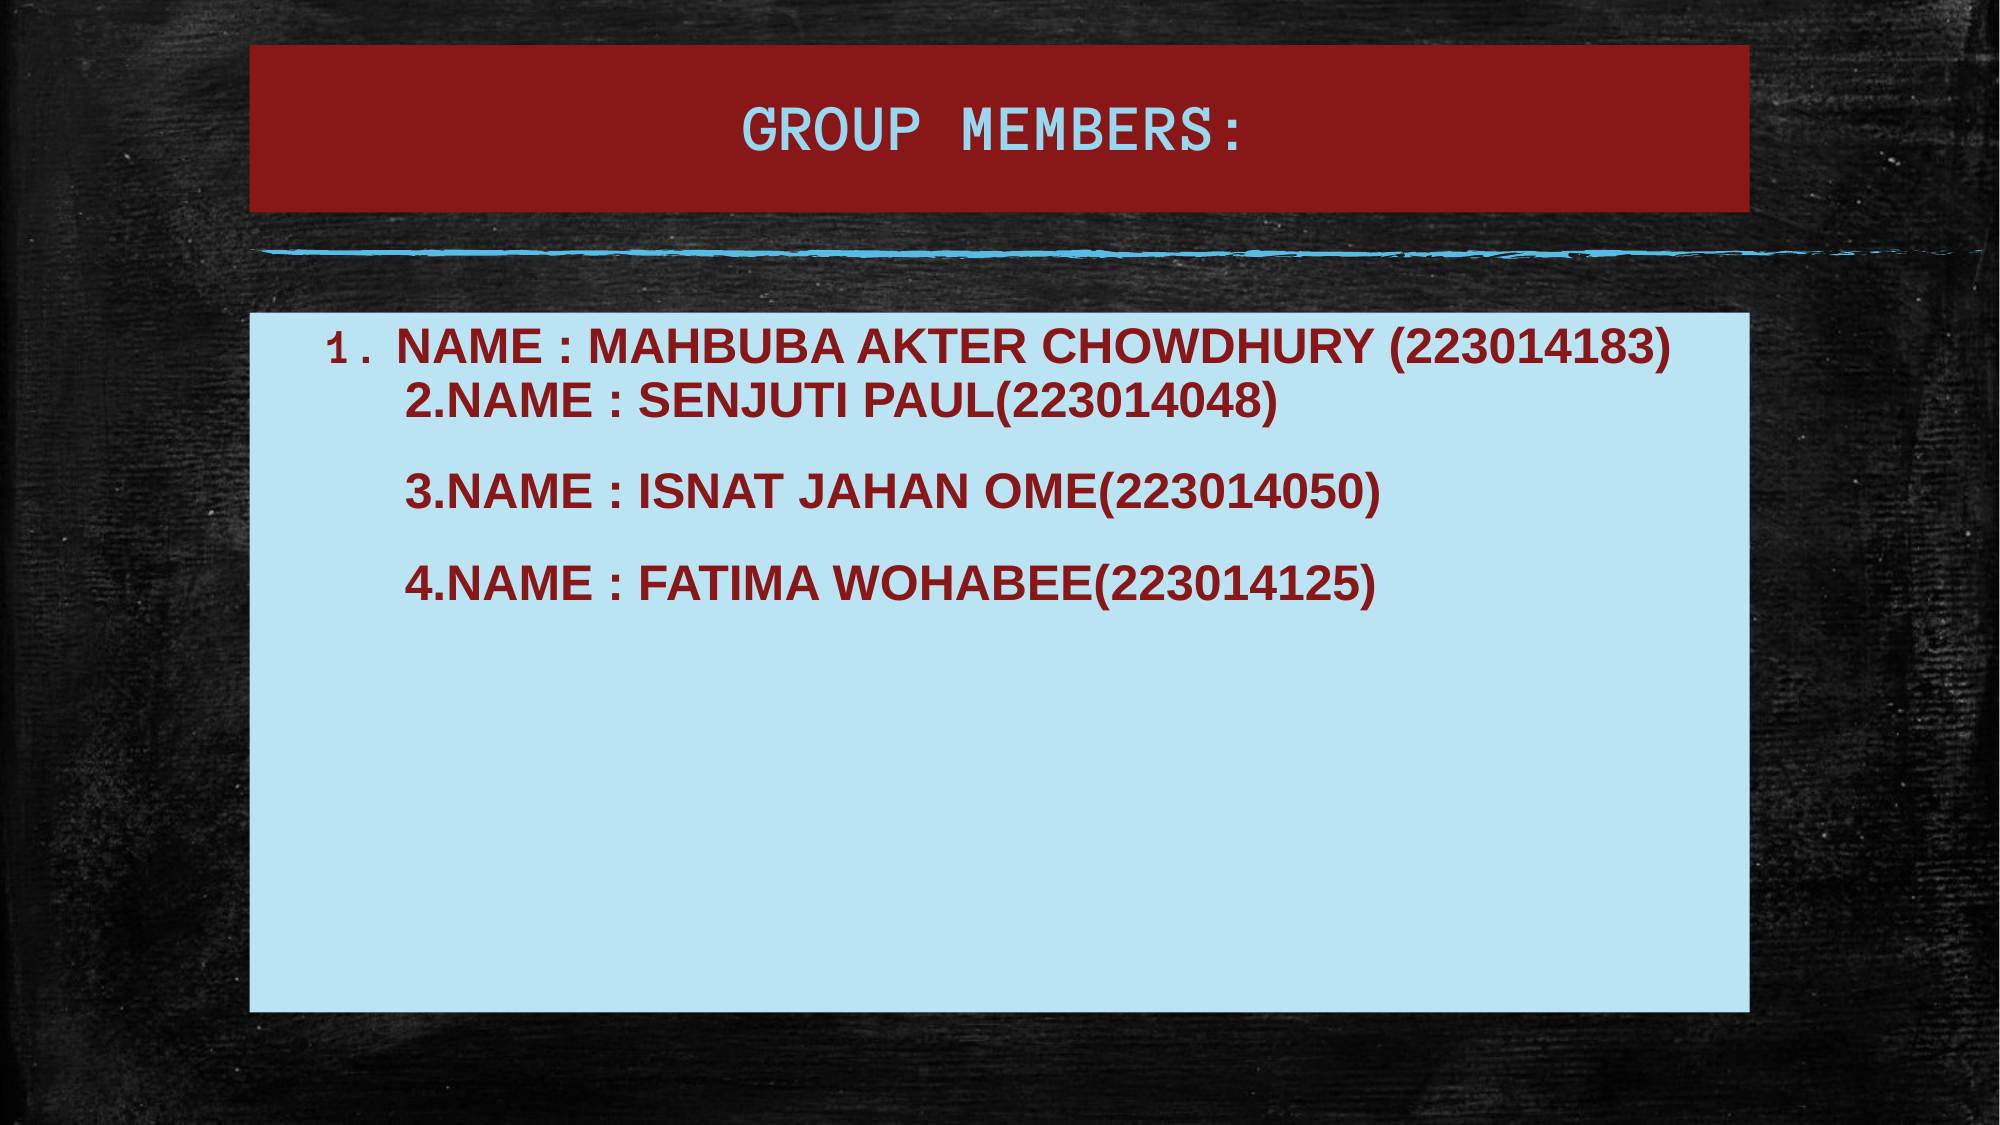

# GROUP MEMBERS:
1. NAME : MAHBUBA AKTER CHOWDHURY (223014183)
          2.NAME : SENJUTI PAUL(223014048)
          3.NAME : ISNAT JAHAN OME(223014050)
          4.NAME : FATIMA WOHABEE(223014125)